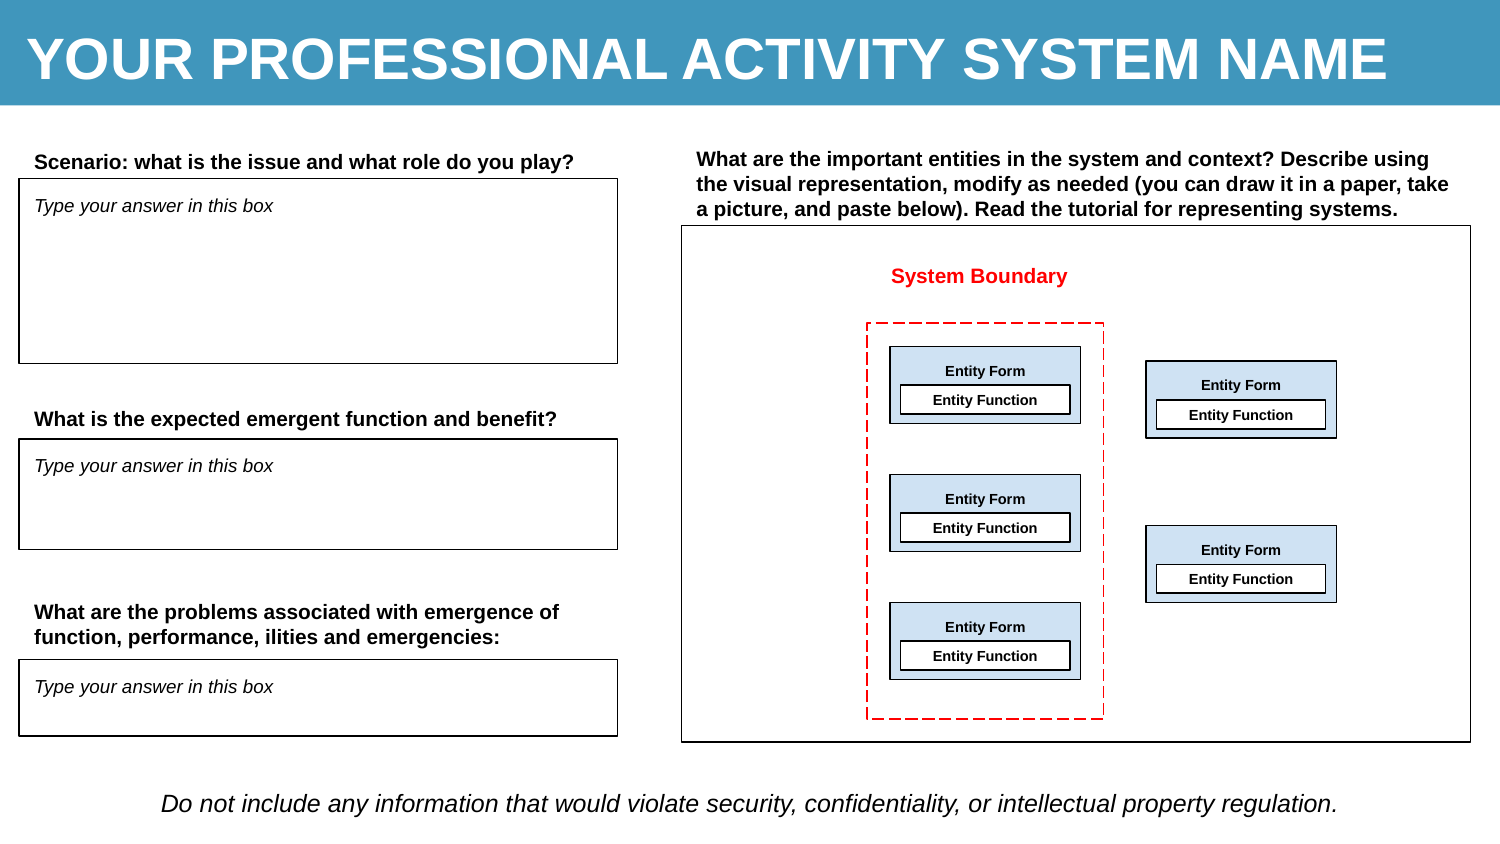

Your professional activity system name
What are the important entities in the system and context? Describe using the visual representation, modify as needed (you can draw it in a paper, take a picture, and paste below). Read the tutorial for representing systems.
Scenario: what is the issue and what role do you play?
Type your answer in this box

System Boundary

Entity Form
Entity Form
Entity Function
What is the expected emergent function and benefit?
Entity Function
Type your answer in this box

Entity Form
Entity Function
Entity Form
Entity Function
What are the problems associated with emergence of function, performance, ilities and emergencies:
Entity Form
Entity Function
Type your answer in this box

Do not include any information that would violate security, confidentiality, or intellectual property regulation.